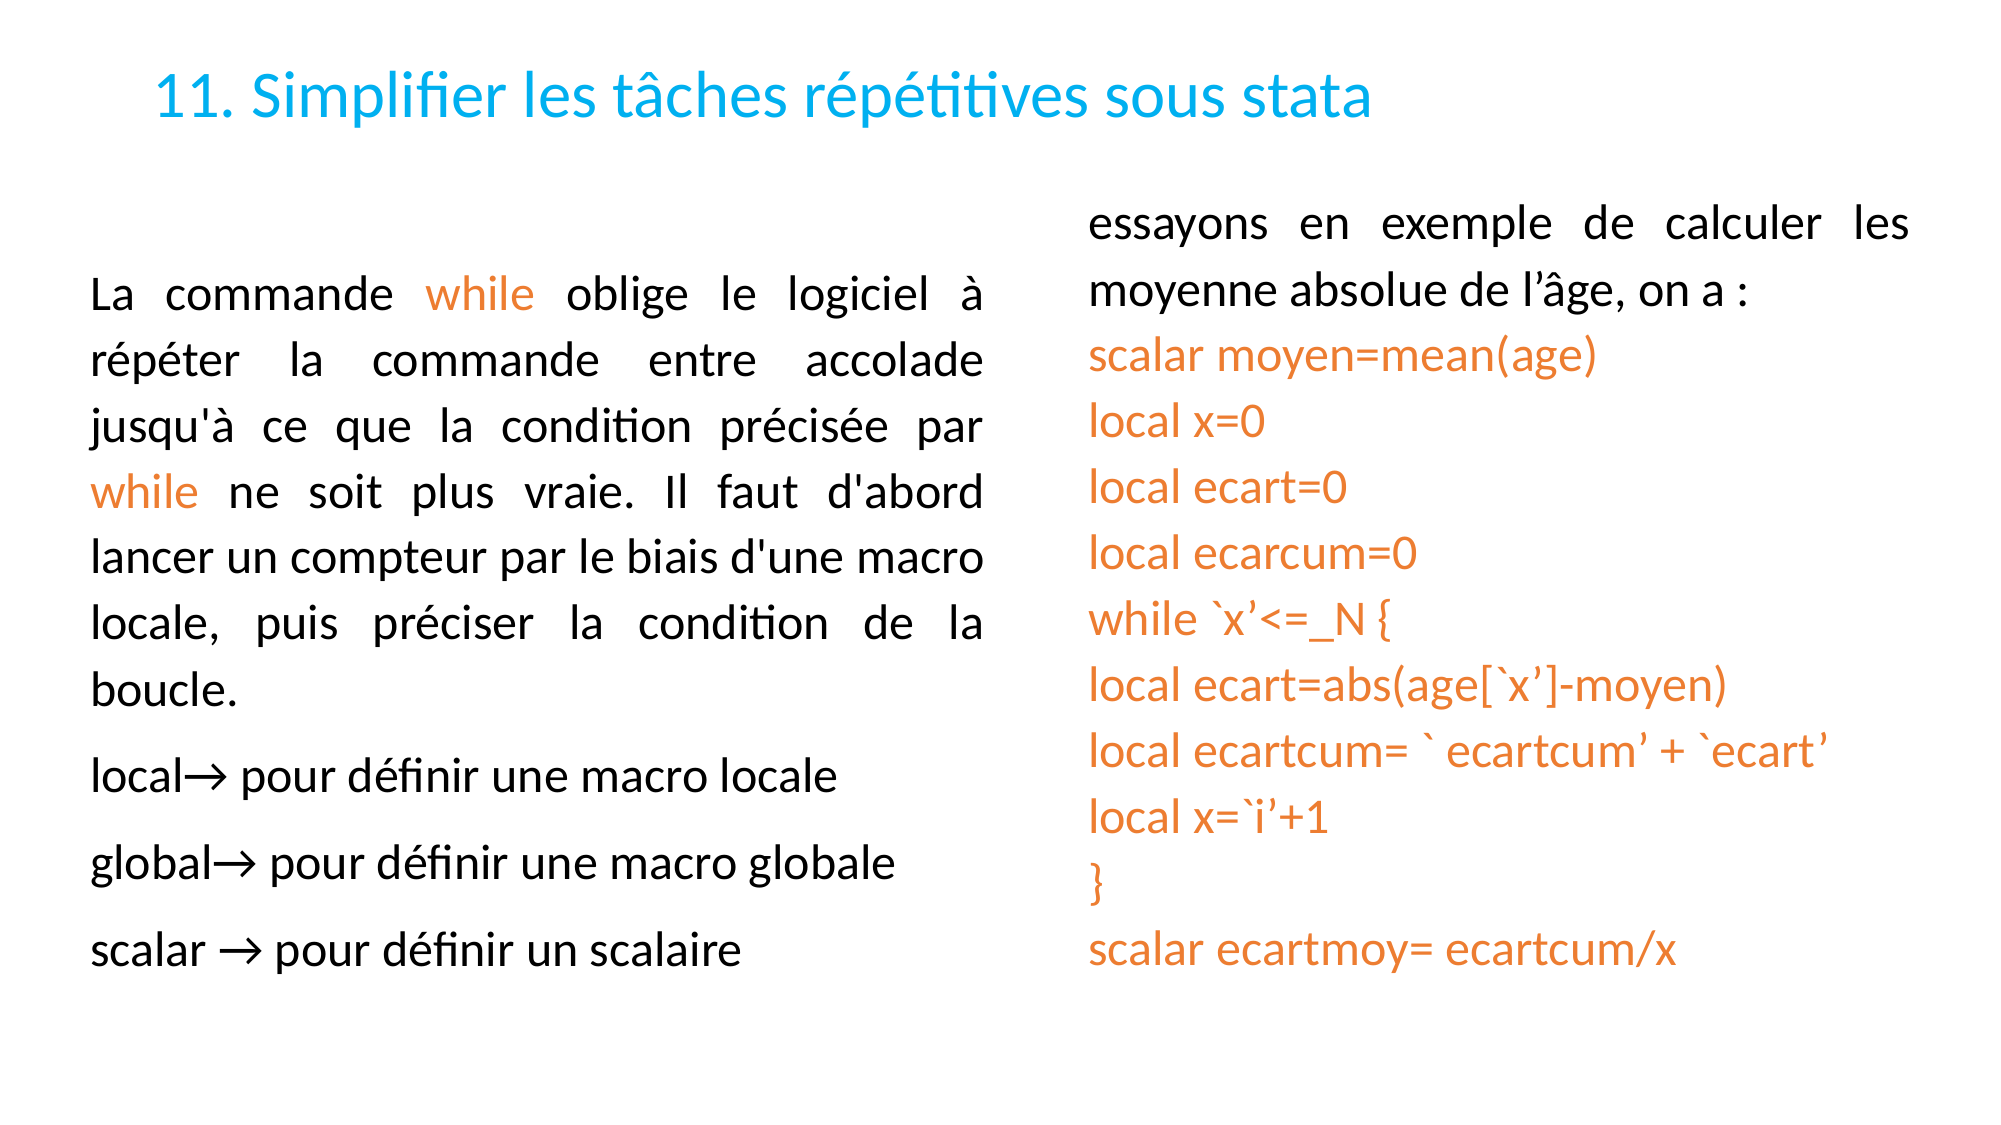

# 11. Simplifier les tâches répétitives sous stata
essayons en exemple de calculer les moyenne absolue de l’âge, on a :
scalar moyen=mean(age)
local x=0
local ecart=0
local ecarcum=0
while `x’<=_N {
local ecart=abs(age[`x’]-moyen)
local ecartcum= ` ecartcum’ + `ecart’
local x=`i’+1
}
scalar ecartmoy= ecartcum/x

La commande while oblige le logiciel à répéter la commande entre accolade jusqu'à ce que la condition précisée par while ne soit plus vraie. Il faut d'abord lancer un compteur par le biais d'une macro locale, puis préciser la condition de la boucle.
local→ pour définir une macro locale
global→ pour définir une macro globale
scalar → pour définir un scalaire